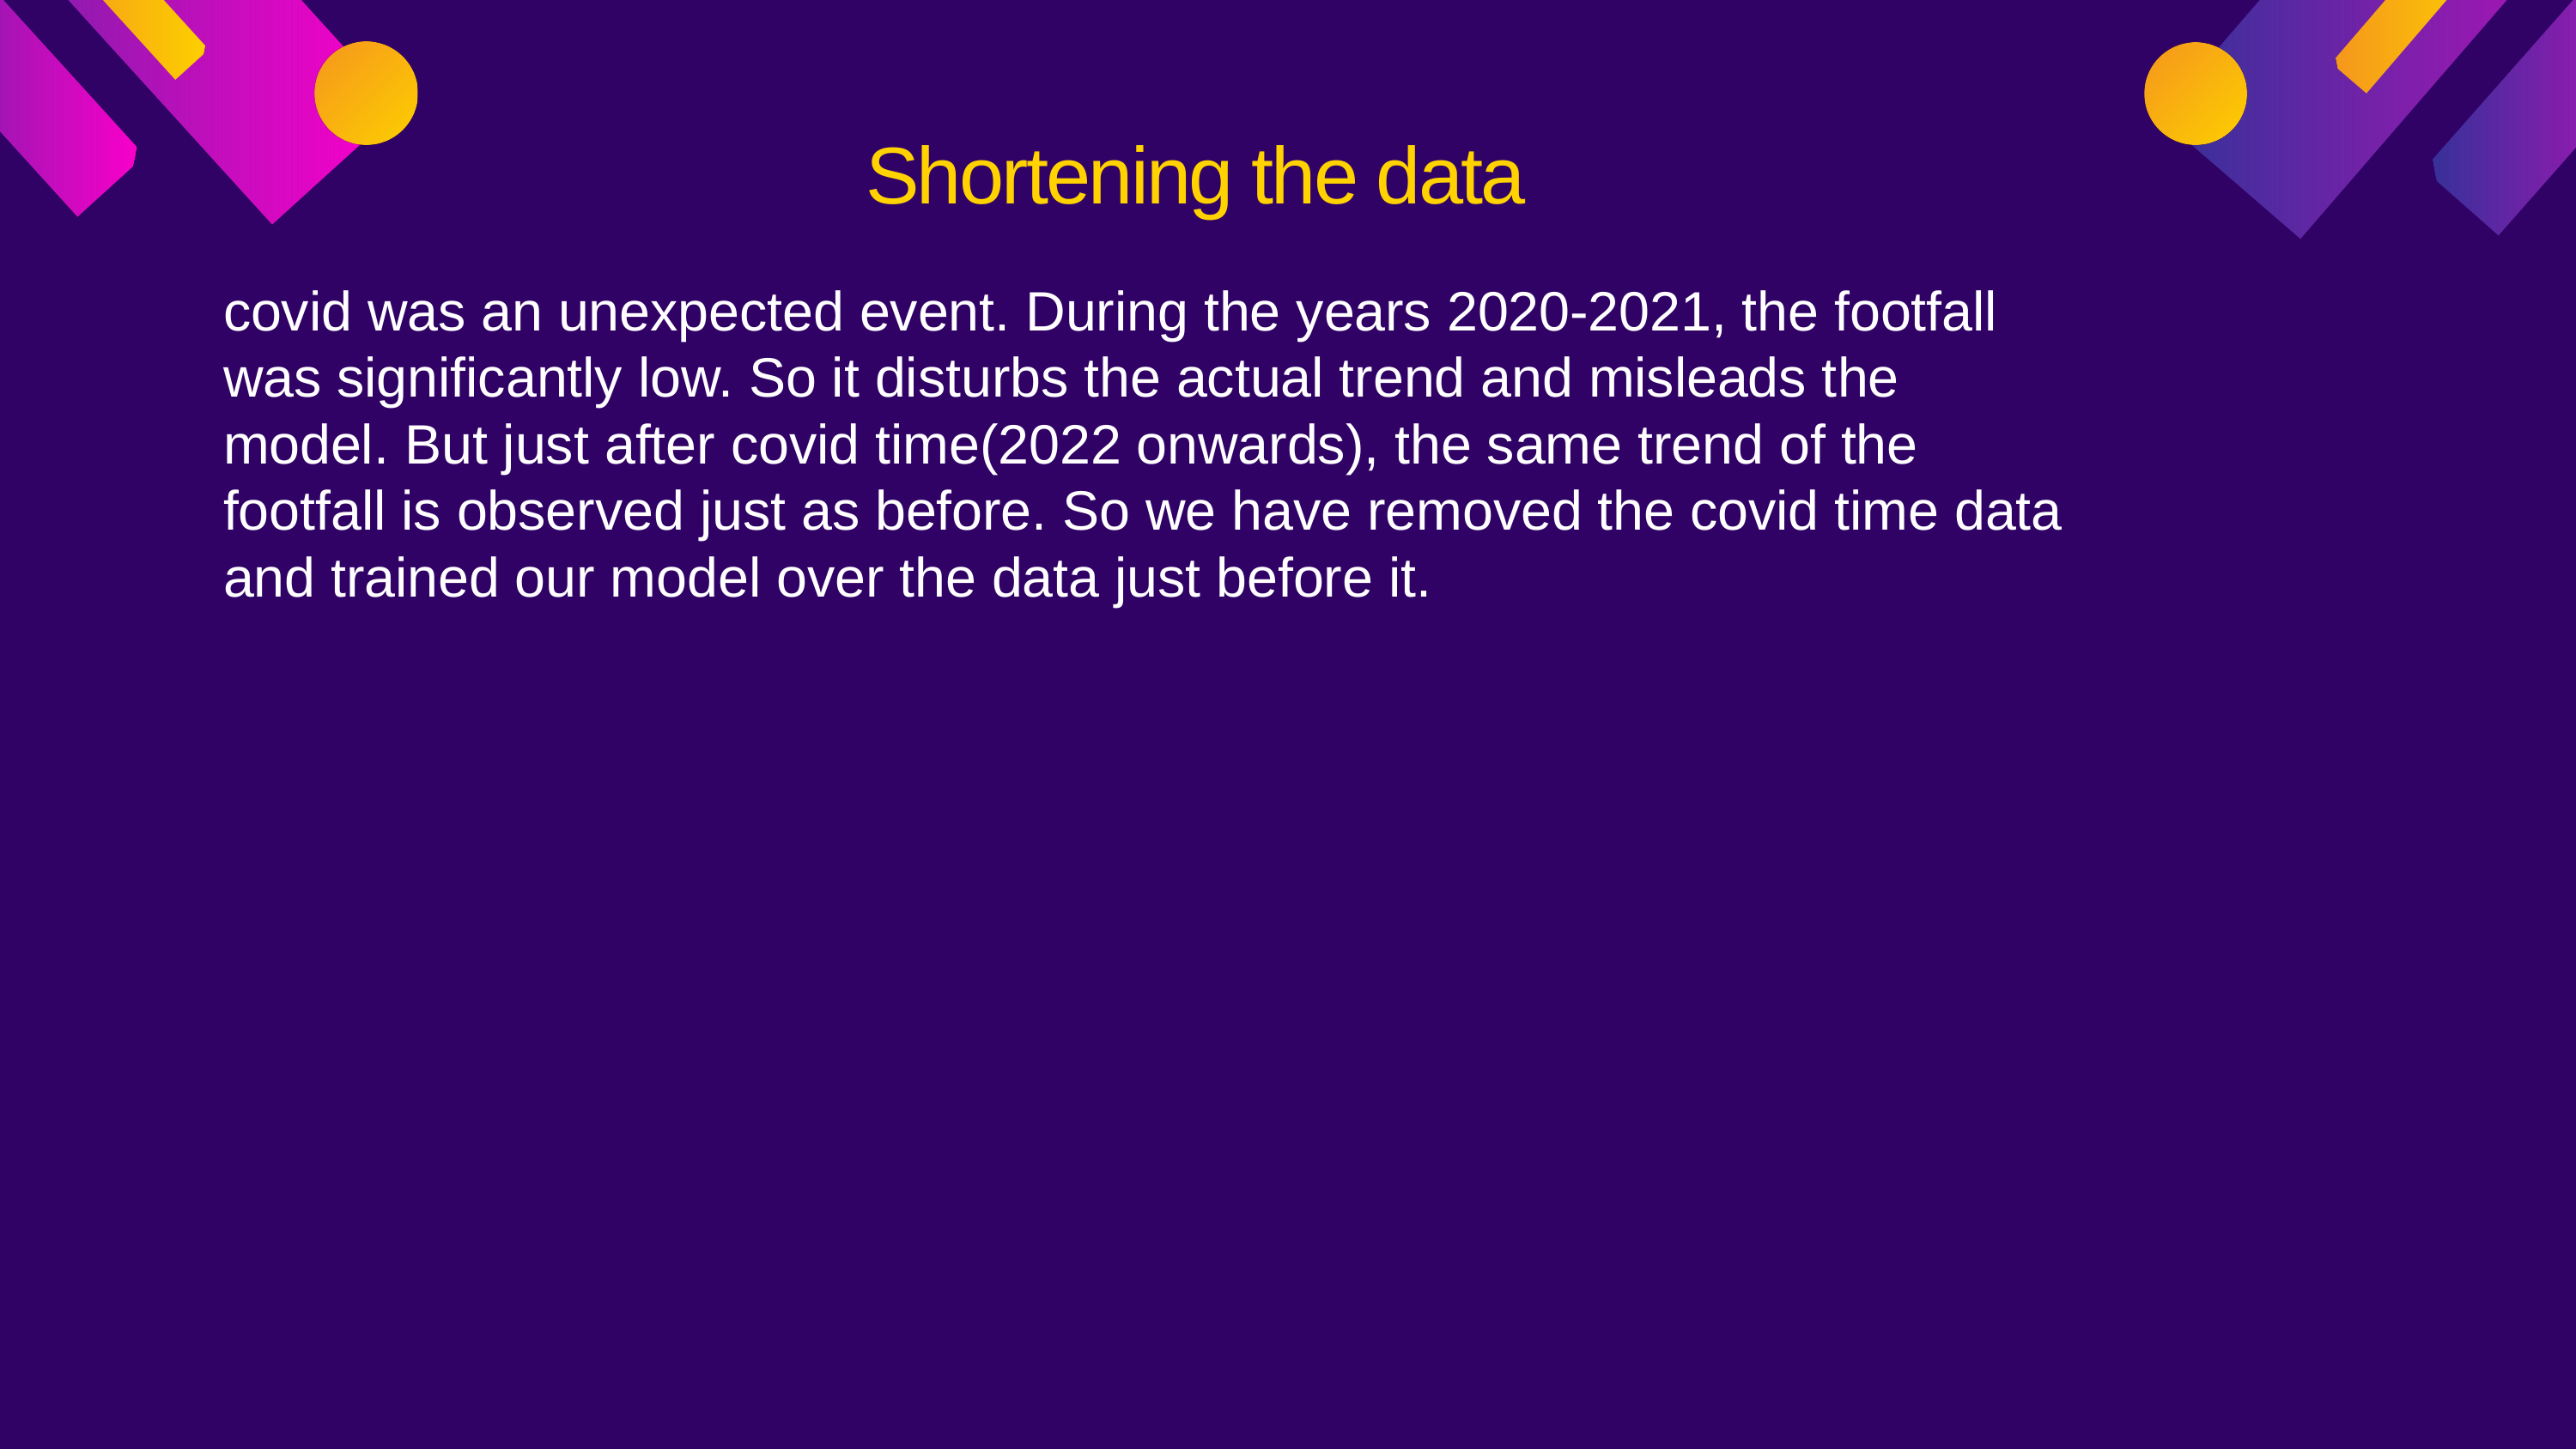

Shortening the data
covid was an unexpected event. During the years 2020-2021, the footfall was significantly low. So it disturbs the actual trend and misleads the model. But just after covid time(2022 onwards), the same trend of the footfall is observed just as before. So we have removed the covid time data and trained our model over the data just before it.